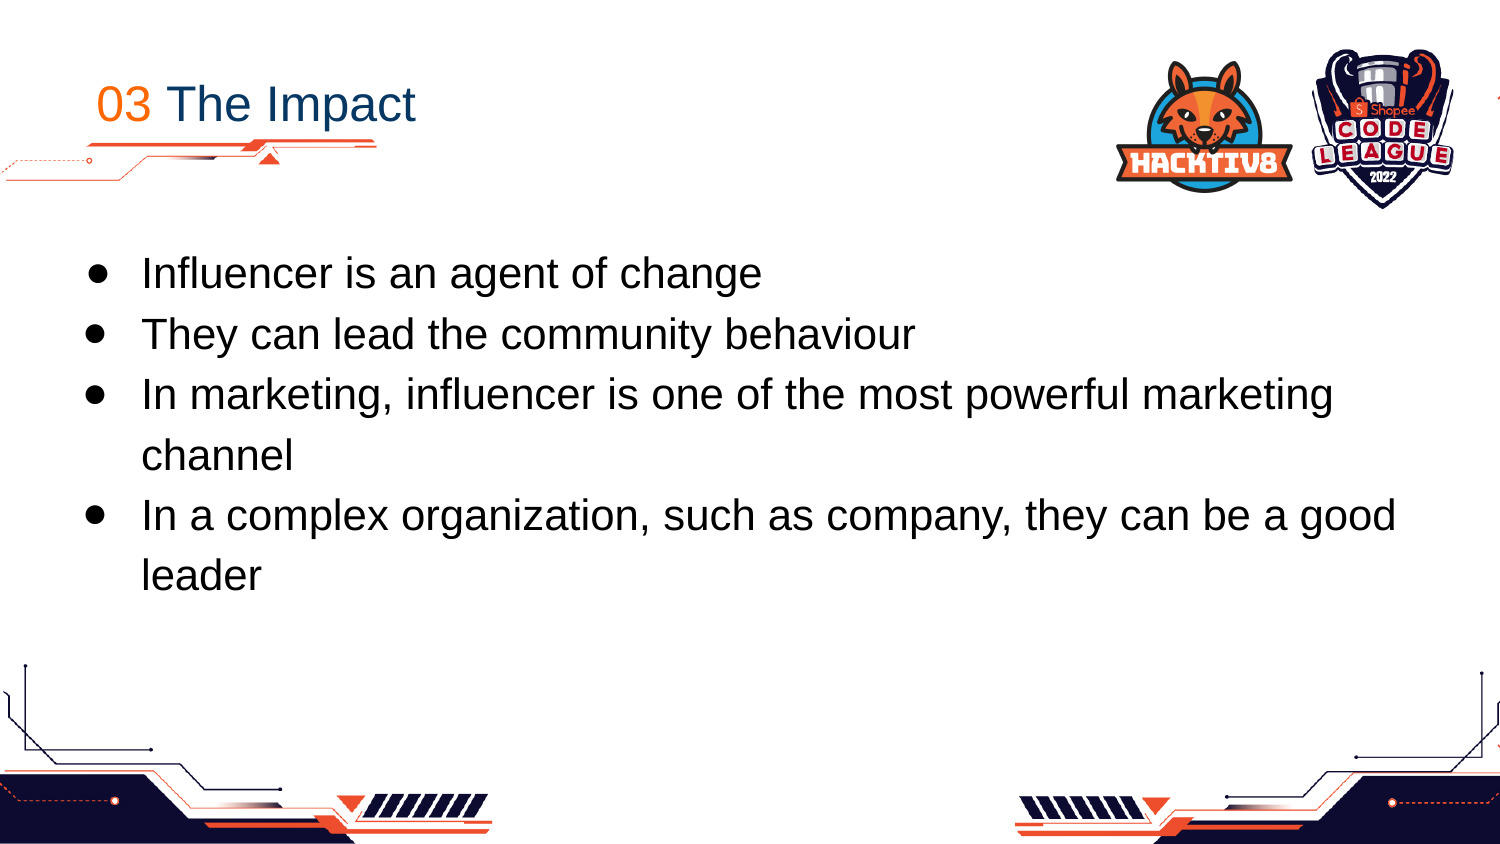

03 The Impact
Influencer is an agent of change
They can lead the community behaviour
In marketing, influencer is one of the most powerful marketing channel
In a complex organization, such as company, they can be a good leader